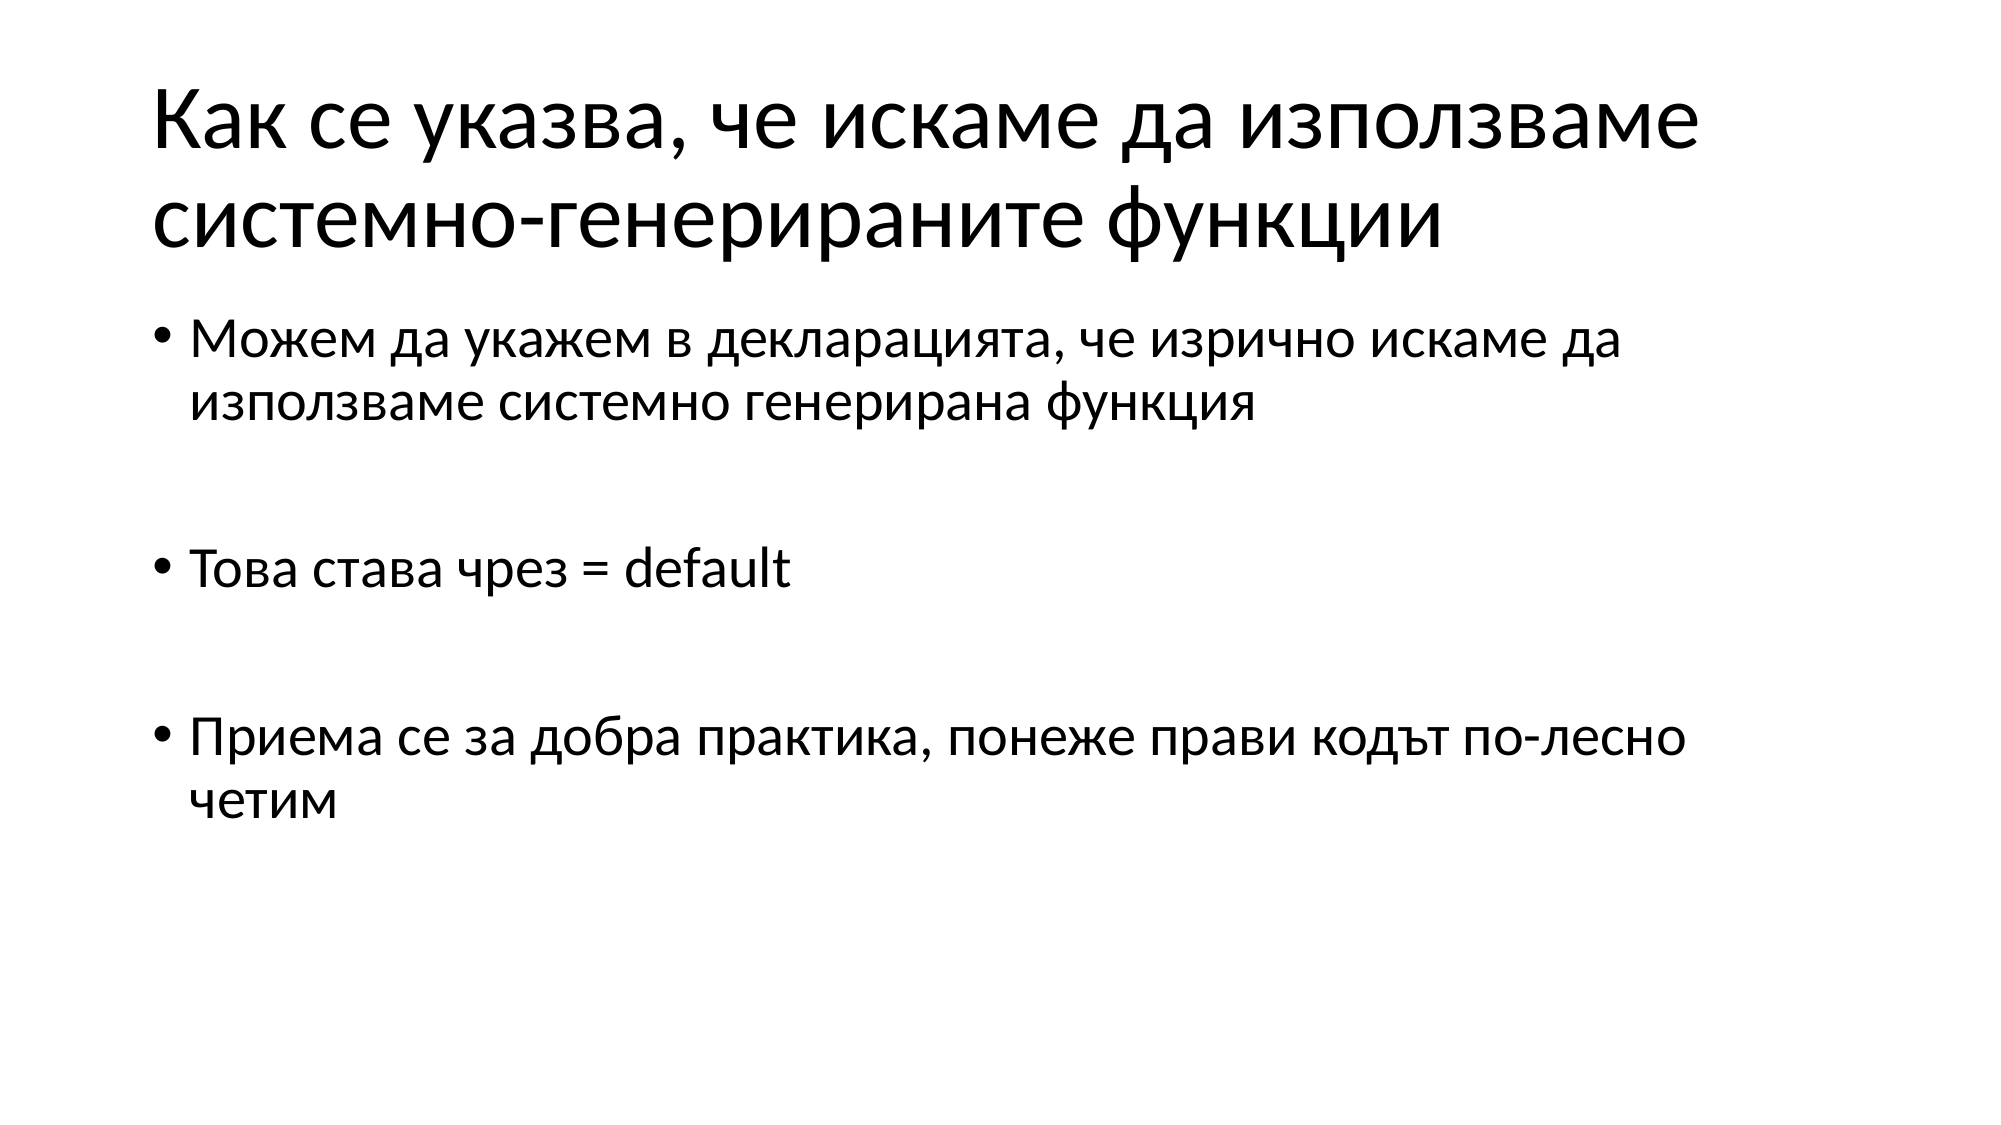

# Как се указва, че искаме да използваме системно-генерираните функции
Можем да укажем в декларацията, че изрично искаме да използваме системно генерирана функция

Това става чрез = default

Приема се за добра практика, понеже прави кодът по-лесно четим